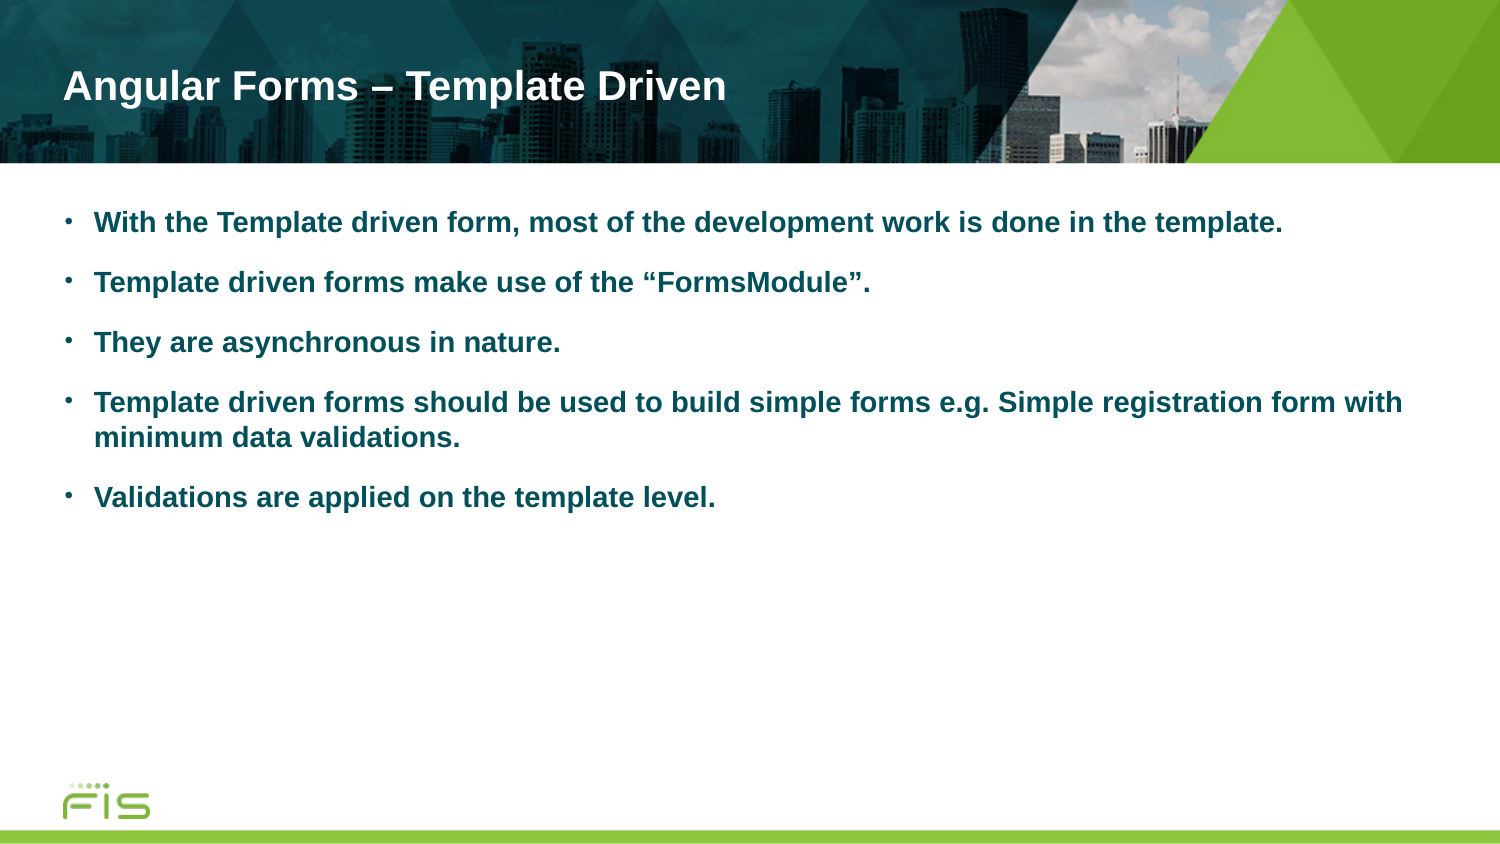

# Angular Forms – Template Driven
With the Template driven form, most of the development work is done in the template.
Template driven forms make use of the “FormsModule”.
They are asynchronous in nature.
Template driven forms should be used to build simple forms e.g. Simple registration form with minimum data validations.
Validations are applied on the template level.